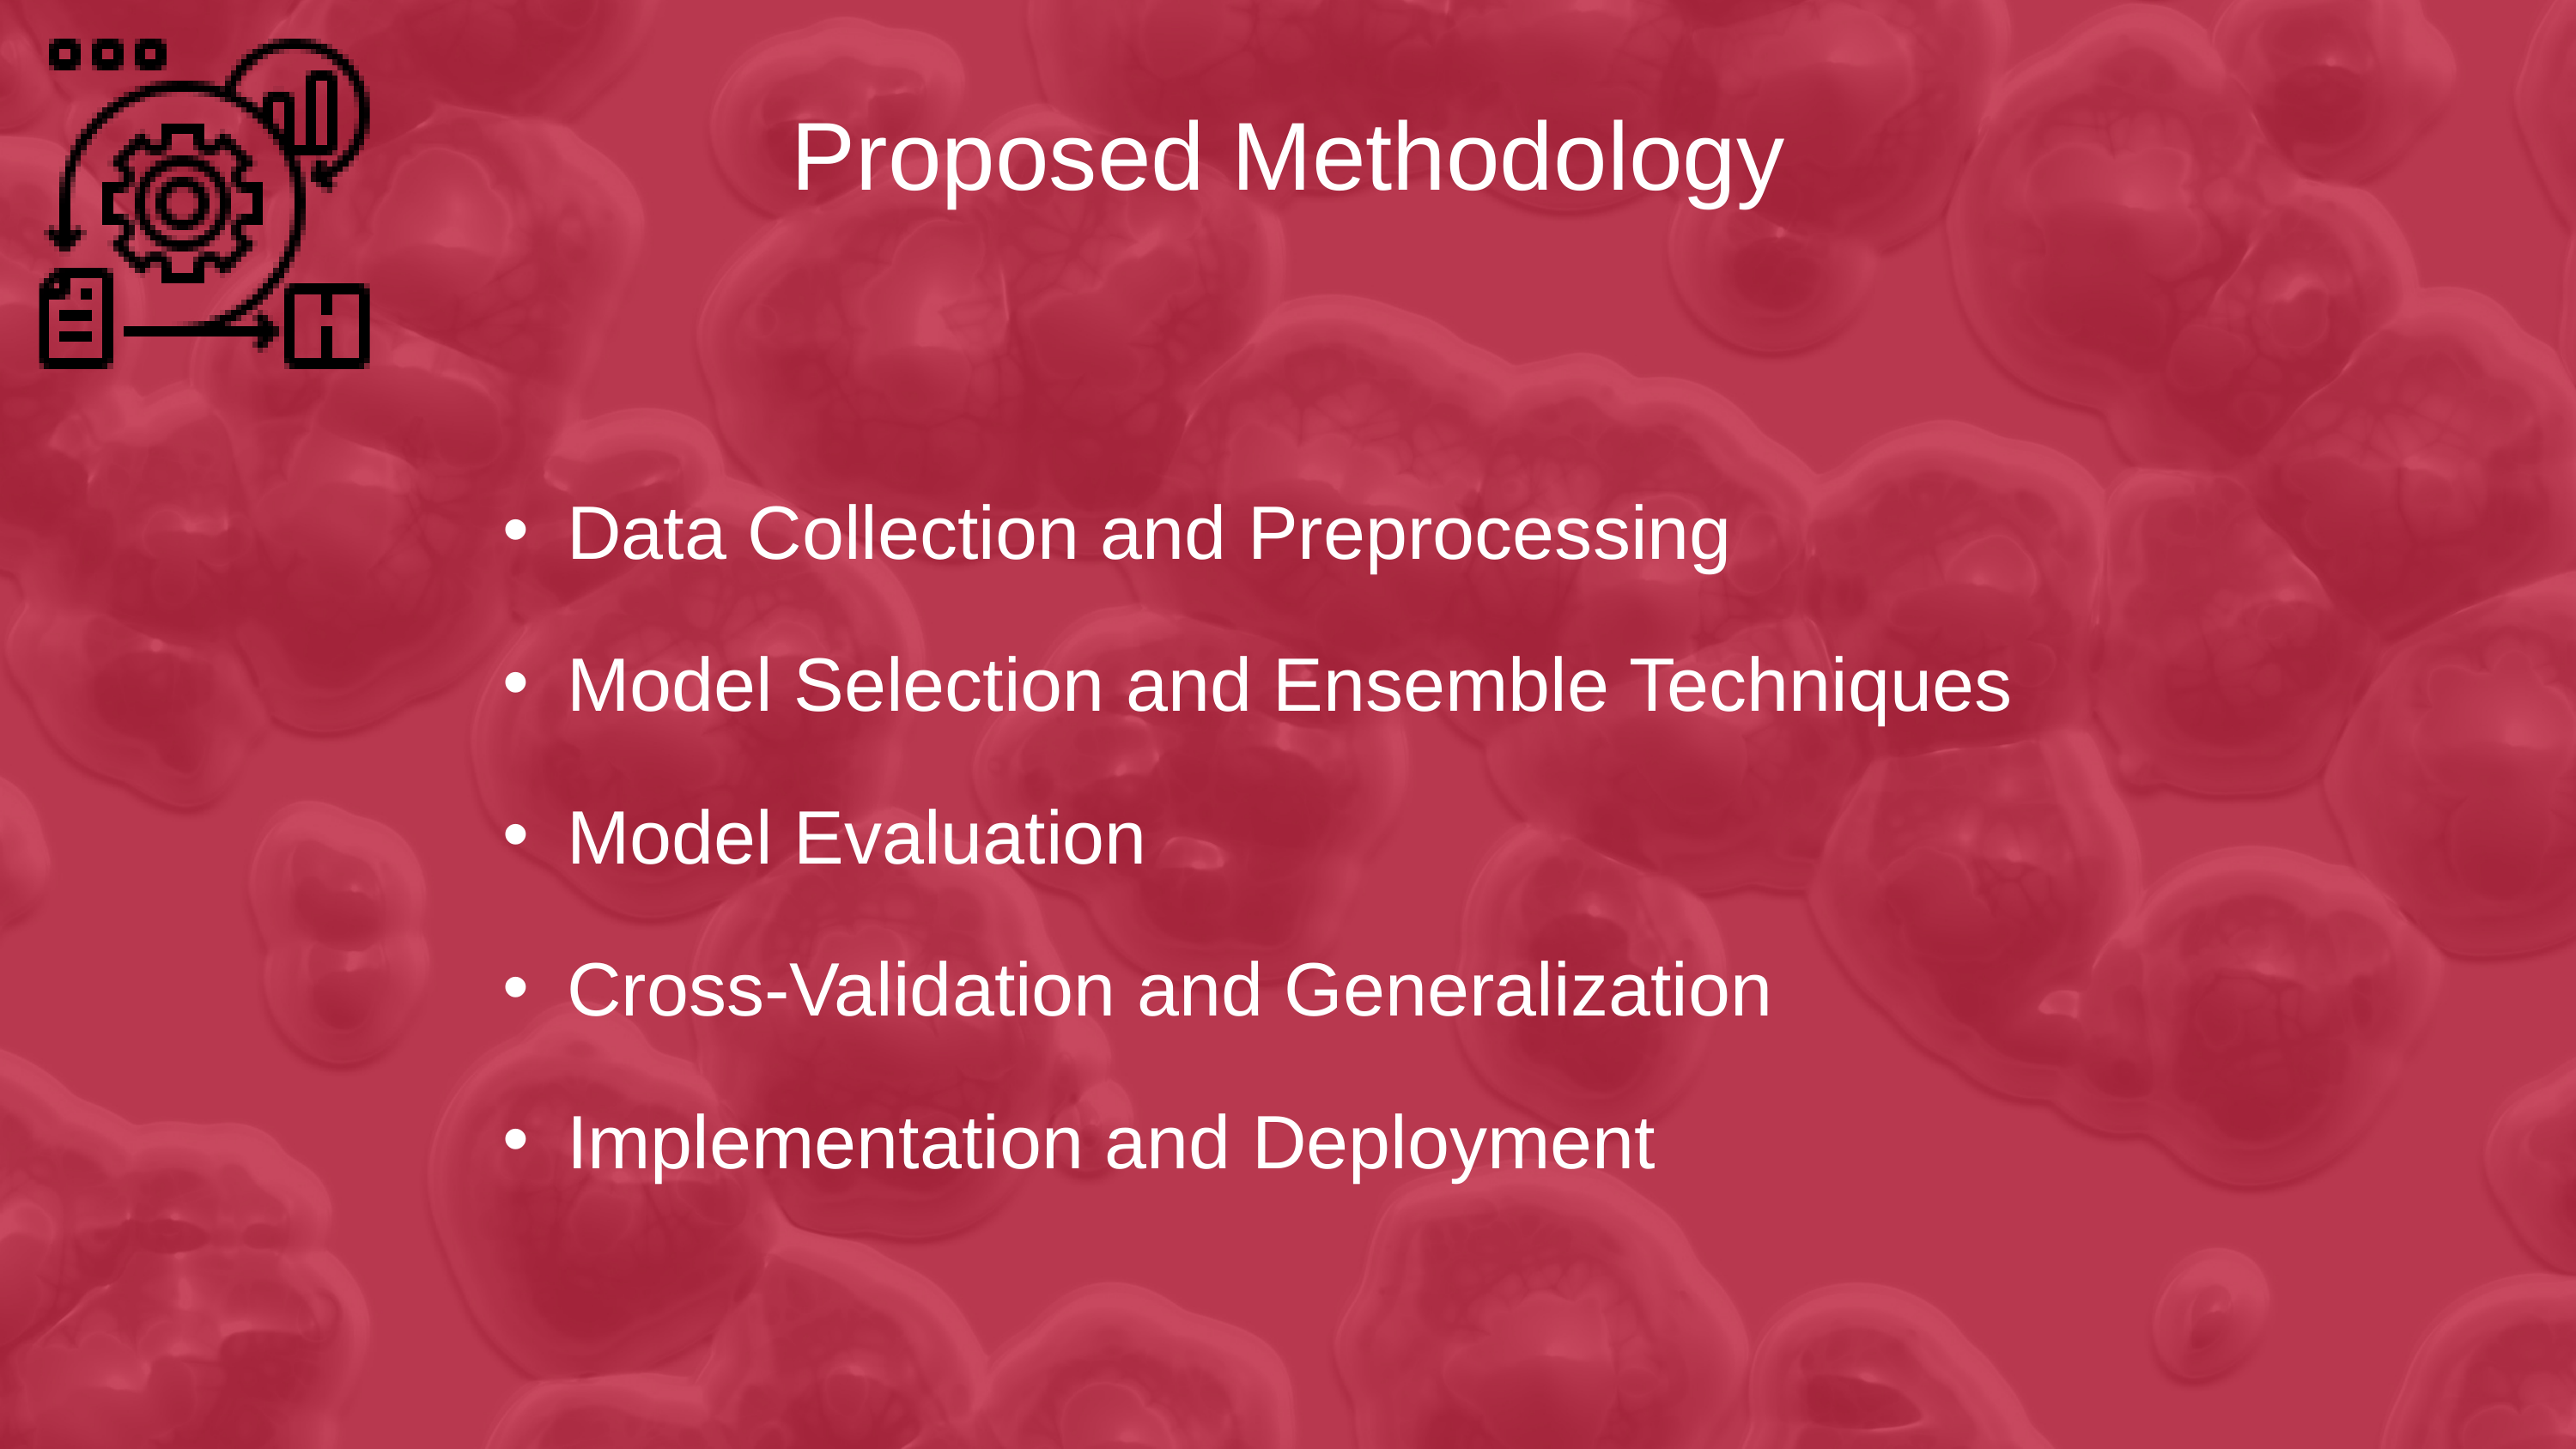

Proposed Methodology
Data Collection and Preprocessing
Model Selection and Ensemble Techniques
Model Evaluation
Cross-Validation and Generalization
Implementation and Deployment